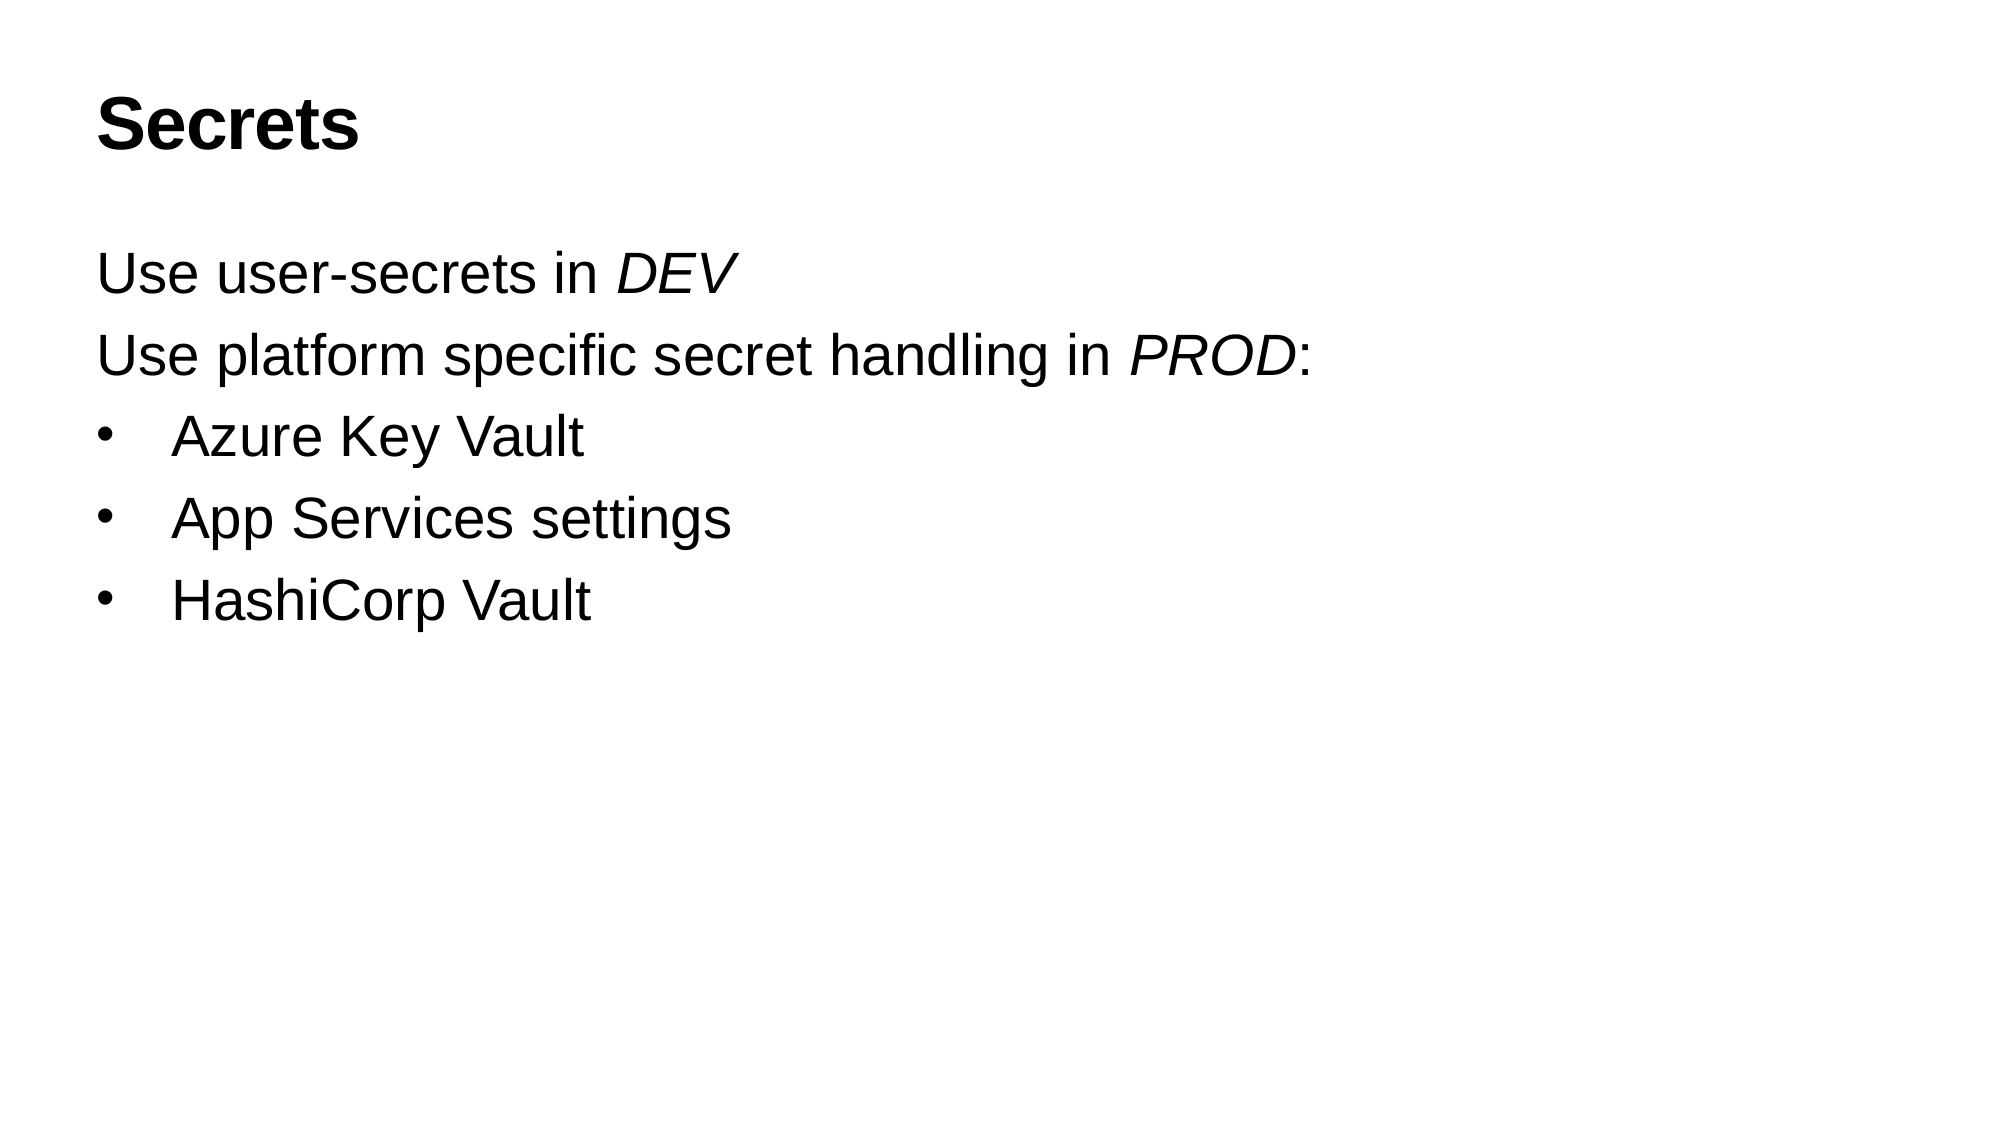

# Secrets
Use user-secrets in DEV
Use platform specific secret handling in PROD:
Azure Key Vault
App Services settings
HashiCorp Vault